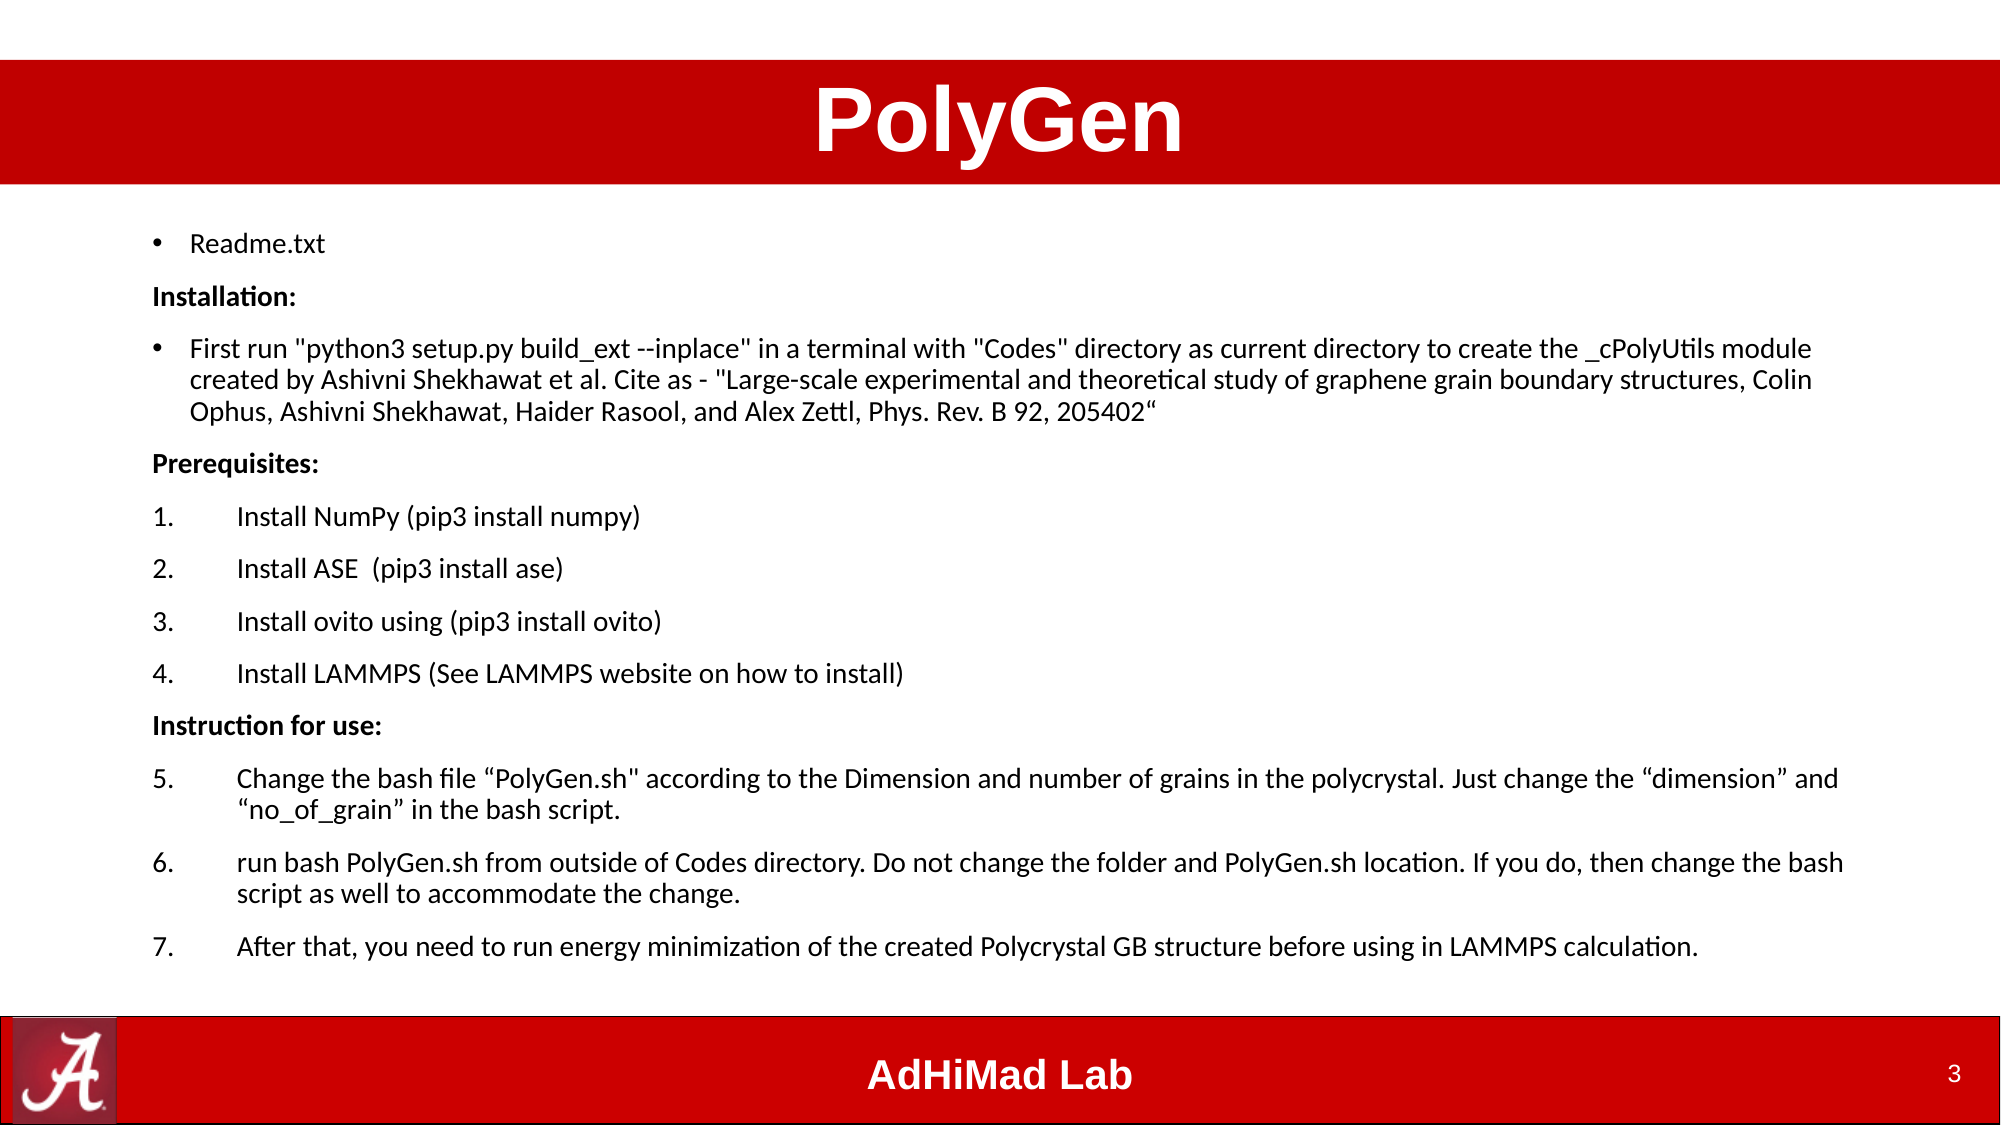

# PolyGen
Readme.txt
Installation:
First run "python3 setup.py build_ext --inplace" in a terminal with "Codes" directory as current directory to create the _cPolyUtils module created by Ashivni Shekhawat et al. Cite as - "Large-scale experimental and theoretical study of graphene grain boundary structures, Colin Ophus, Ashivni Shekhawat, Haider Rasool, and Alex Zettl, Phys. Rev. B 92, 205402“
Prerequisites:
Install NumPy (pip3 install numpy)
Install ASE  (pip3 install ase)
Install ovito using (pip3 install ovito)
Install LAMMPS (See LAMMPS website on how to install)
Instruction for use:
Change the bash file “PolyGen.sh" according to the Dimension and number of grains in the polycrystal. Just change the “dimension” and “no_of_grain” in the bash script.
run bash PolyGen.sh from outside of Codes directory. Do not change the folder and PolyGen.sh location. If you do, then change the bash script as well to accommodate the change.
After that, you need to run energy minimization of the created Polycrystal GB structure before using in LAMMPS calculation.
AdHiMad Lab
3